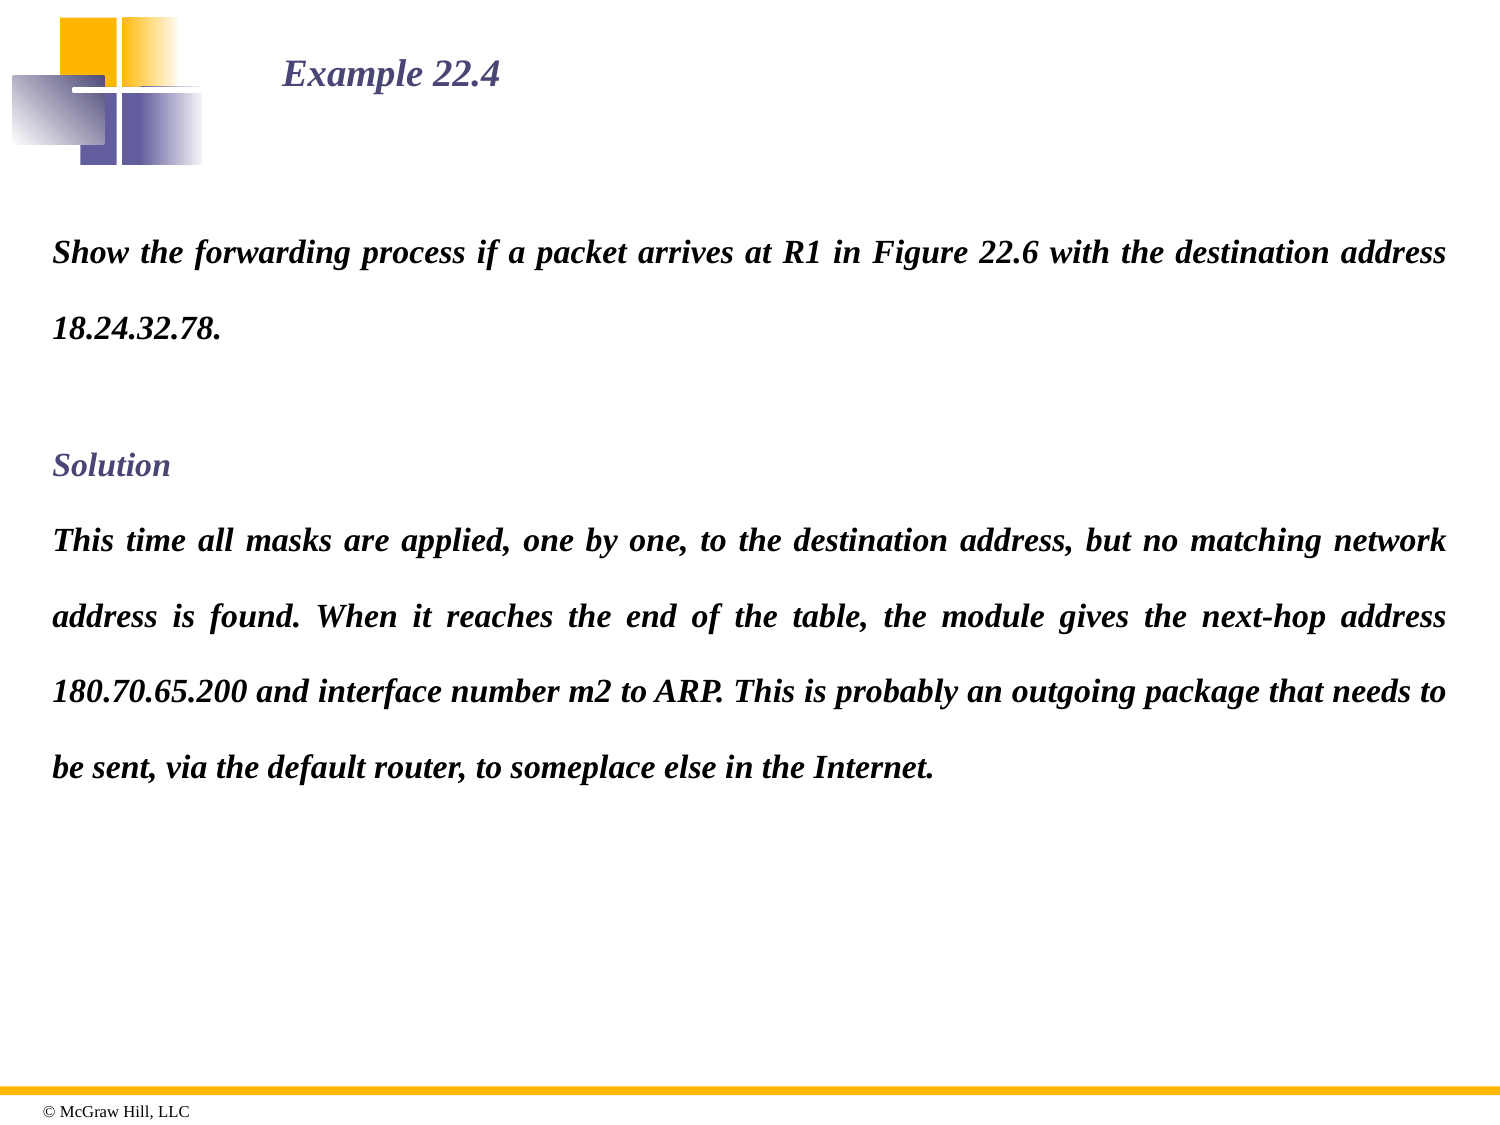

22.105

Example 22.4

Show the forwarding process if a packet arrives at R1 in Figure 22.6 with the destination address 18.24.32.78.
Solution
This time all masks are applied, one by one, to the destination address, but no matching network address is found. When it reaches the end of the table, the module gives the next-hop address 180.70.65.200 and interface number m2 to ARP. This is probably an outgoing package that needs to be sent, via the default router, to someplace else in the Internet.